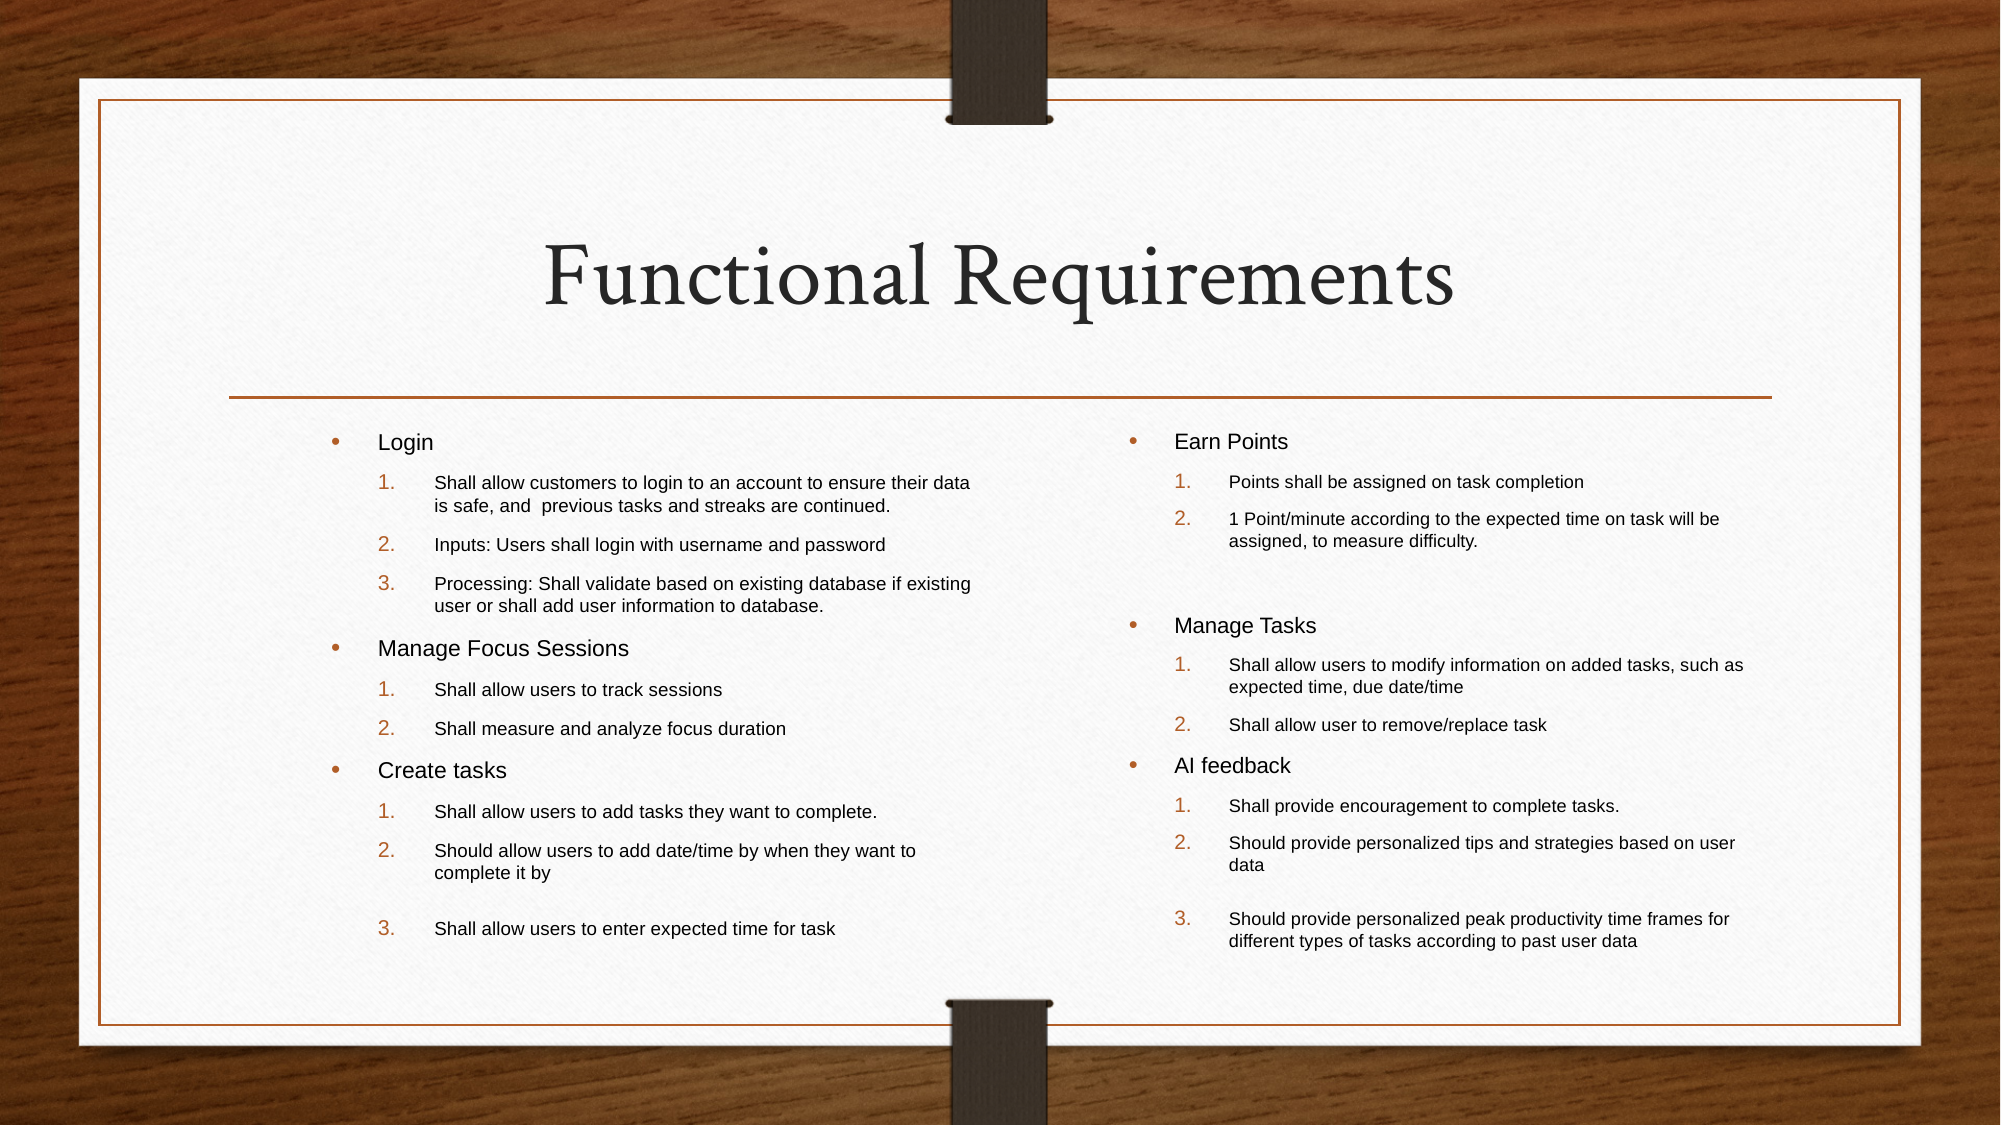

# Functional Requirements
Login
Shall allow customers to login to an account to ensure their data is safe, and  previous tasks and streaks are continued.
Inputs: Users shall login with username and password
Processing: Shall validate based on existing database if existing user or shall add user information to database.
Manage Focus Sessions
Shall allow users to track sessions
Shall measure and analyze focus duration
Create tasks
Shall allow users to add tasks they want to complete.
Should allow users to add date/time by when they want to complete it by
Shall allow users to enter expected time for task
Earn Points
Points shall be assigned on task completion
1 Point/minute according to the expected time on task will be assigned, to measure difficulty.
Manage Tasks
Shall allow users to modify information on added tasks, such as expected time, due date/time
Shall allow user to remove/replace task
AI feedback
Shall provide encouragement to complete tasks.
Should provide personalized tips and strategies based on user data
Should provide personalized peak productivity time frames for different types of tasks according to past user data